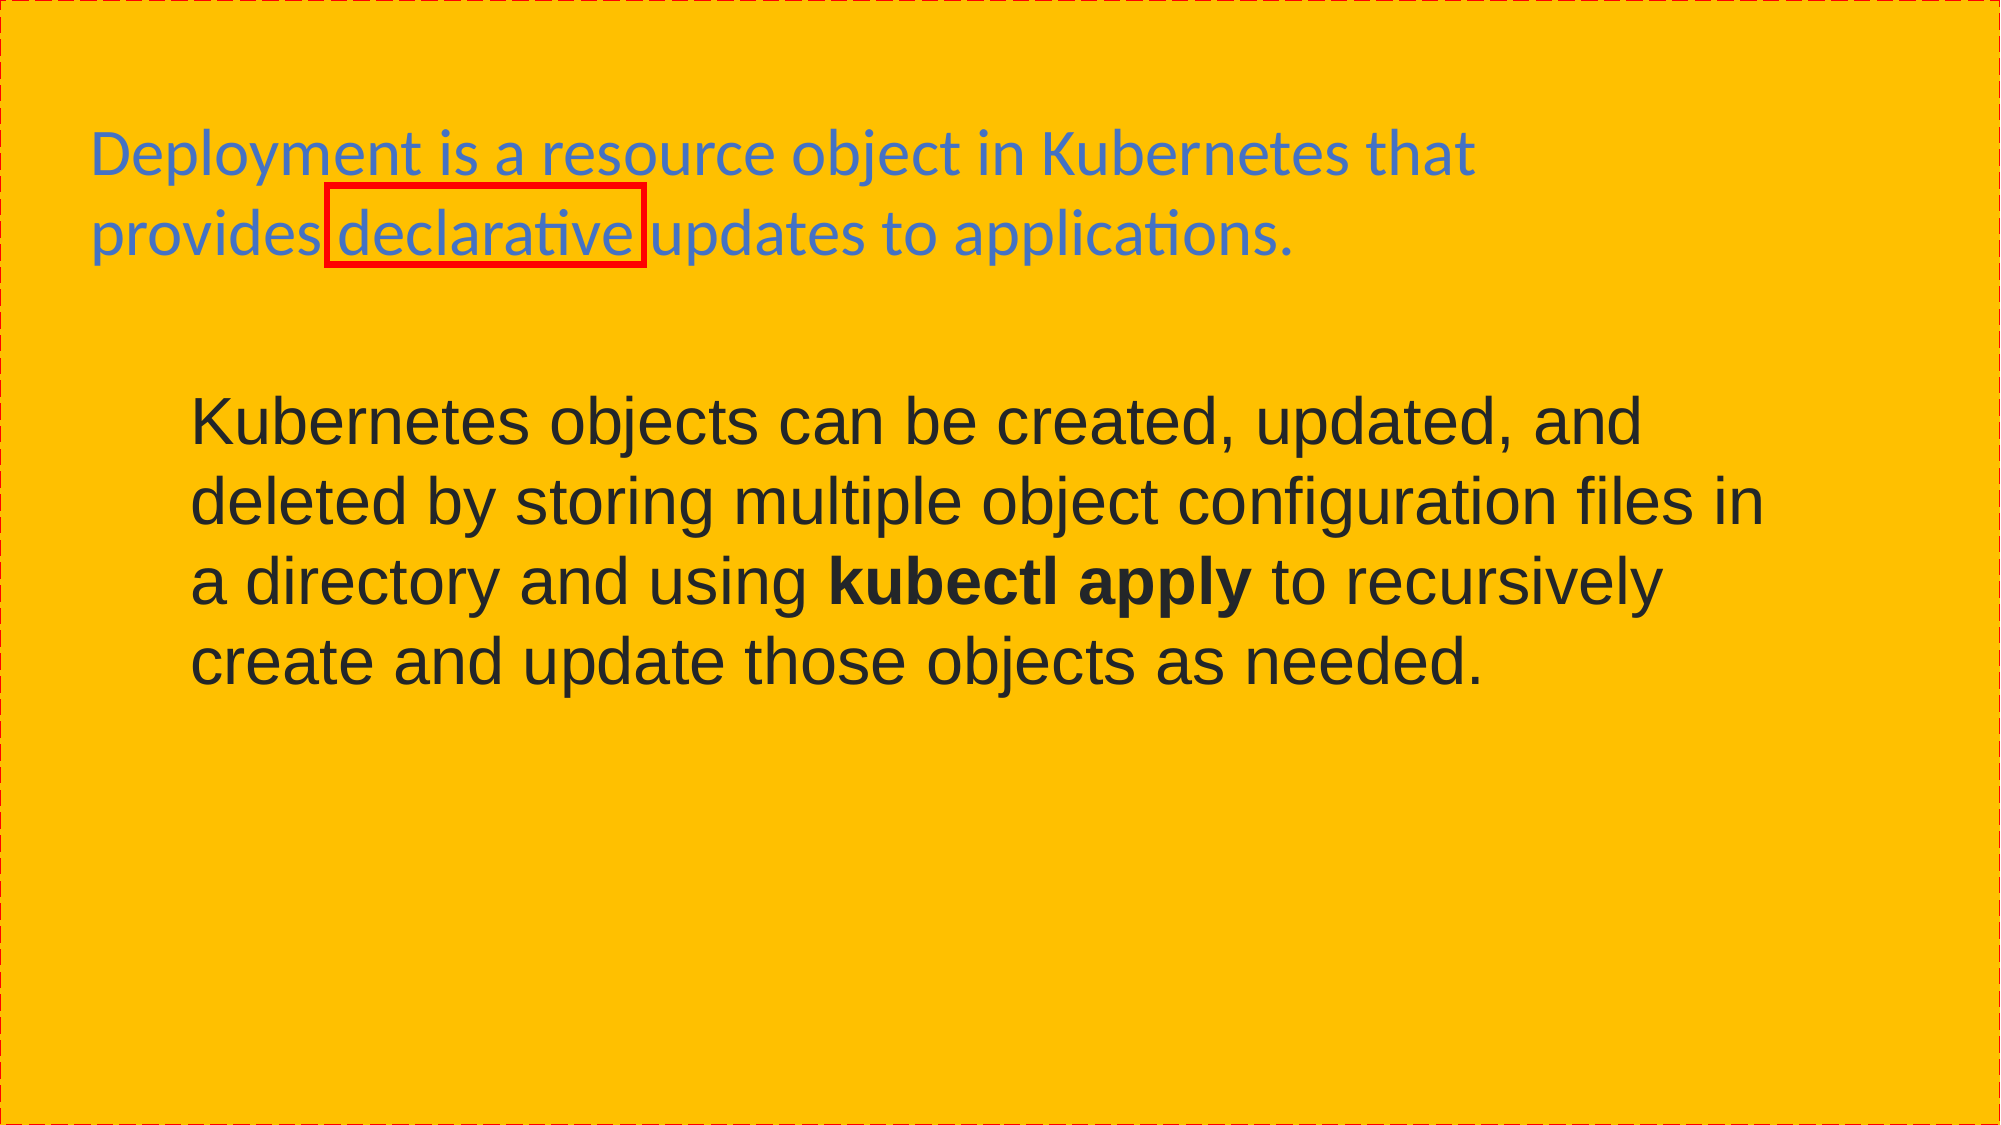

Deployment is a resource object in Kubernetes that provides declarative updates to applications.

Kubernetes objects can be created, updated, and deleted by storing multiple object configuration files in a directory and using kubectl apply to recursively create and update those objects as needed.